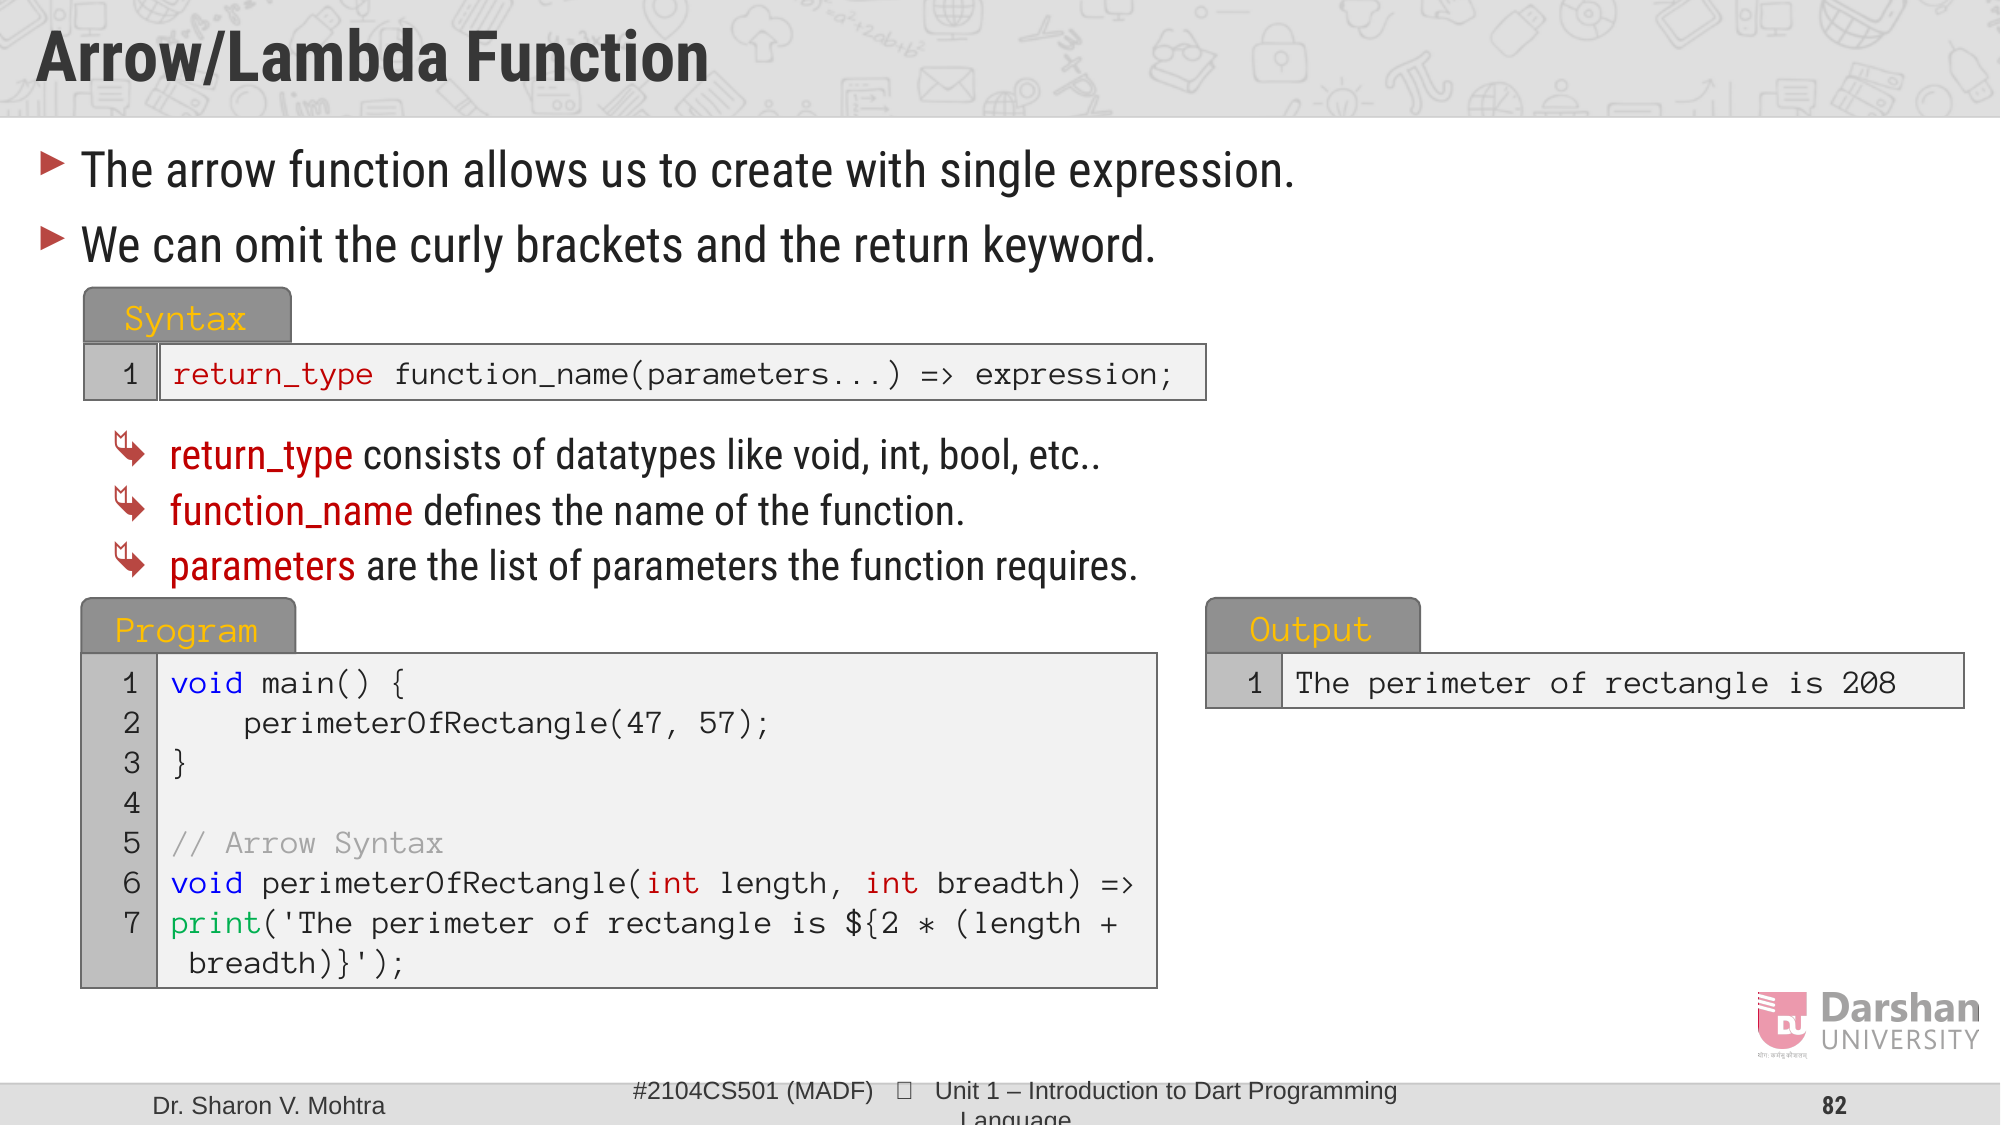

# Arrow/Lambda Function
The arrow function allows us to create with single expression.
We can omit the curly brackets and the return keyword.

return_type consists of datatypes like void, int, bool, etc..
function_name defines the name of the function.
parameters are the list of parameters the function requires.

Syntax
1
return_type function_name(parameters...) => expression;
Output
1
The perimeter of rectangle is 208
Program
1
2
3
4
5
6
7
void main() {
    perimeterOfRectangle(47, 57);
}

// Arrow Syntax
void perimeterOfRectangle(int length, int breadth) => print('The perimeter of rectangle is ${2 * (length +   breadth)}');